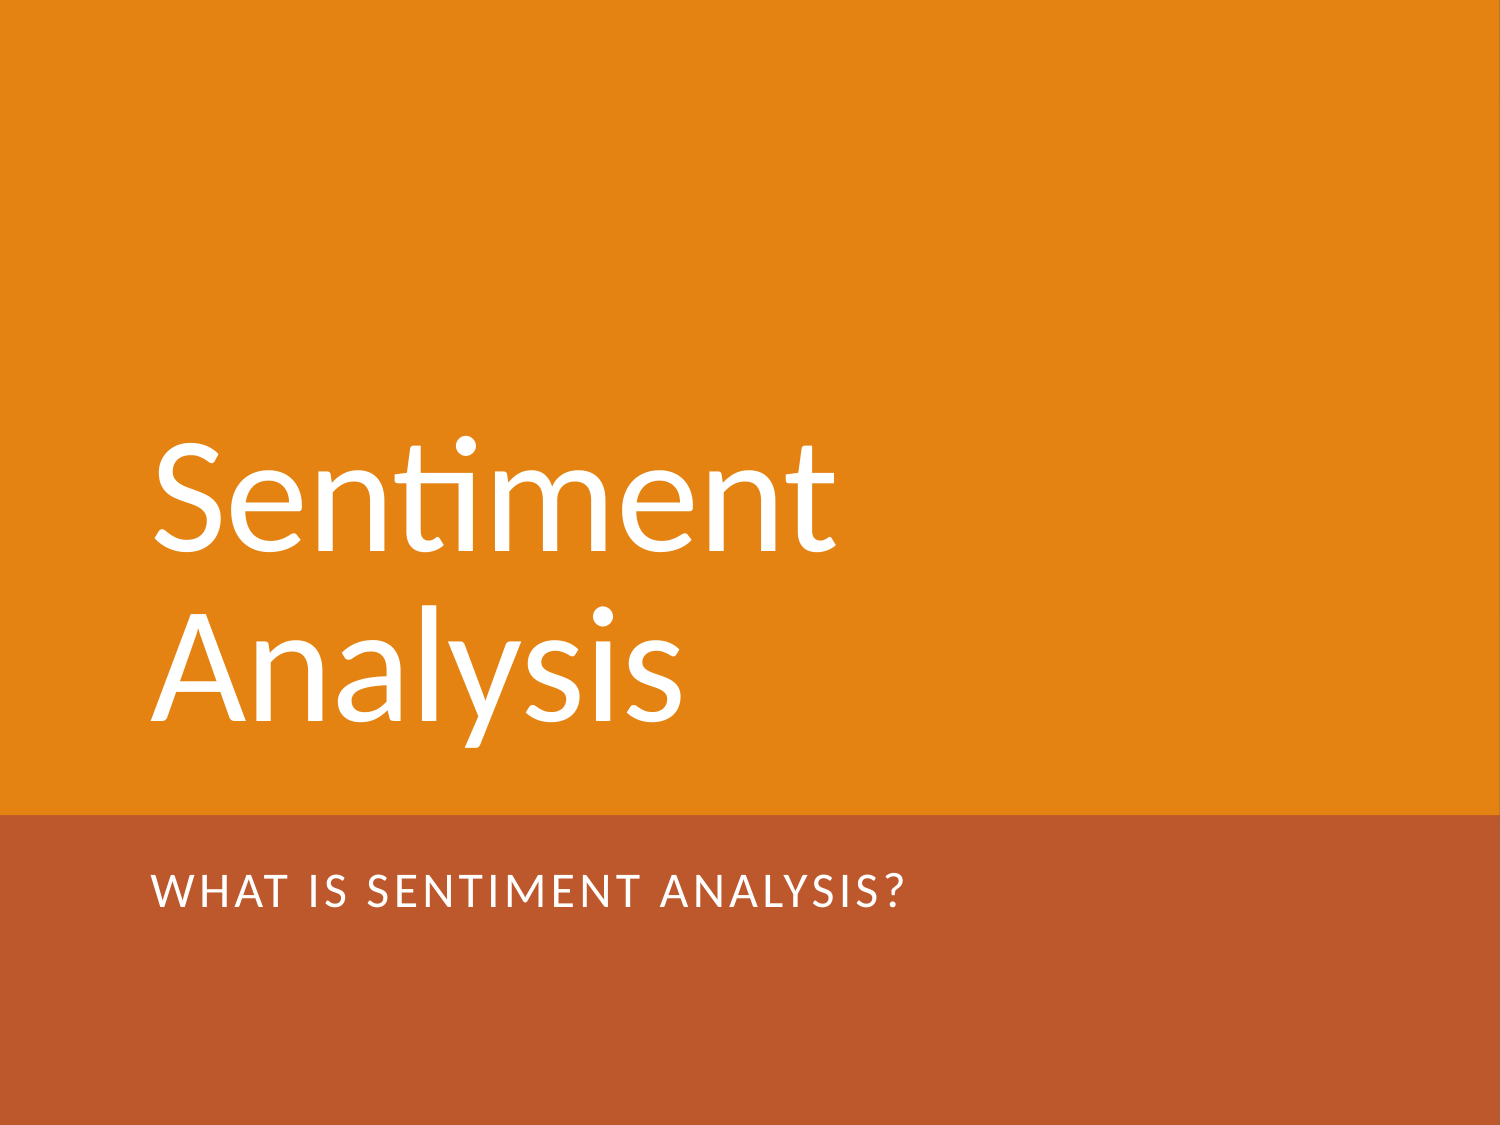

# Sentiment Analysis

What is sentiment analysis?